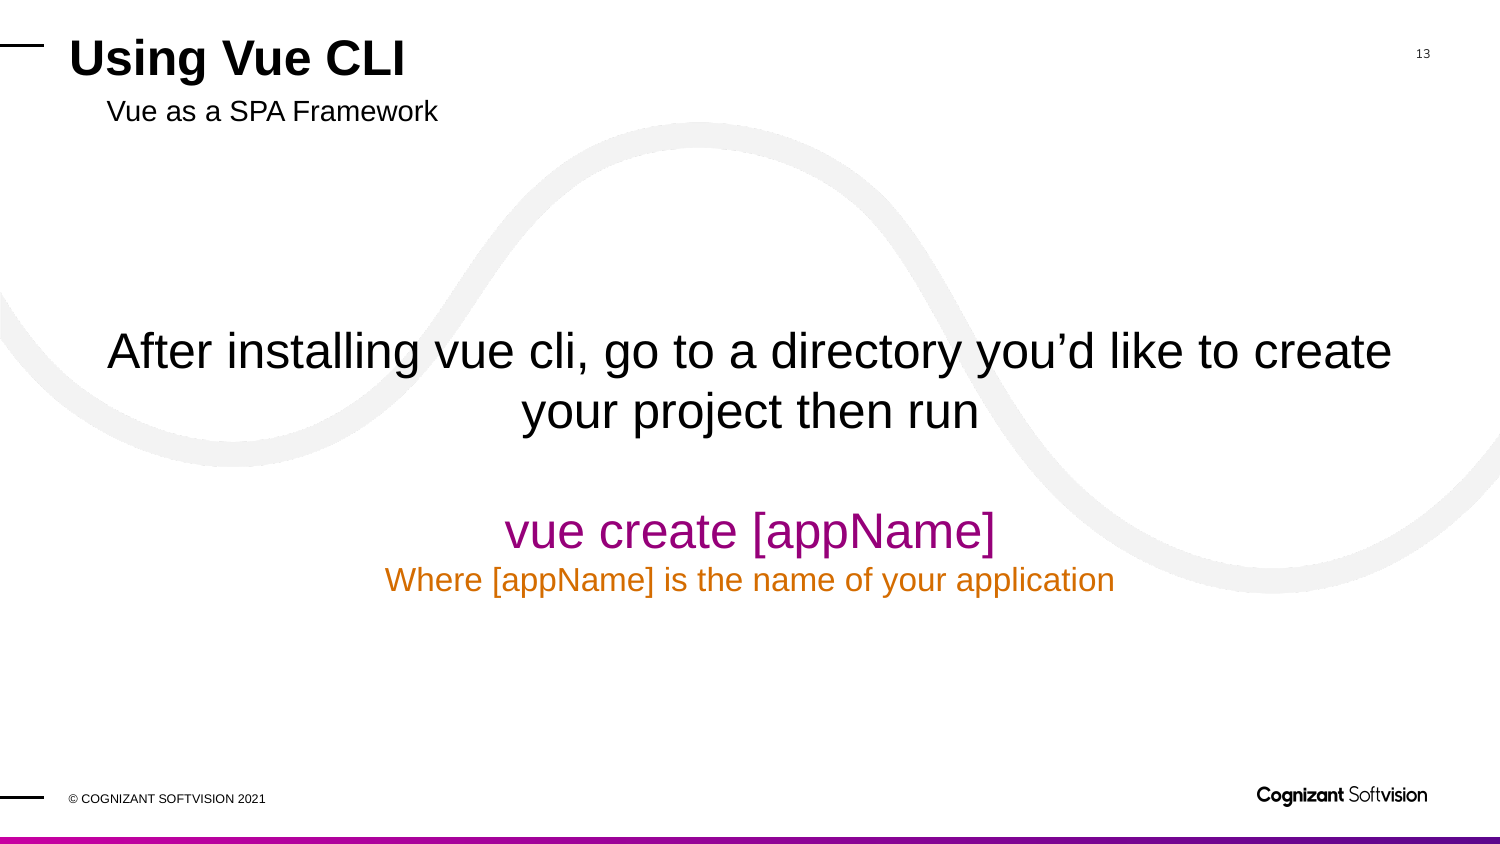

# Using Vue CLI
Vue as a SPA Framework
After installing vue cli, go to a directory you’d like to create your project then run

vue create [appName]
Where [appName] is the name of your application